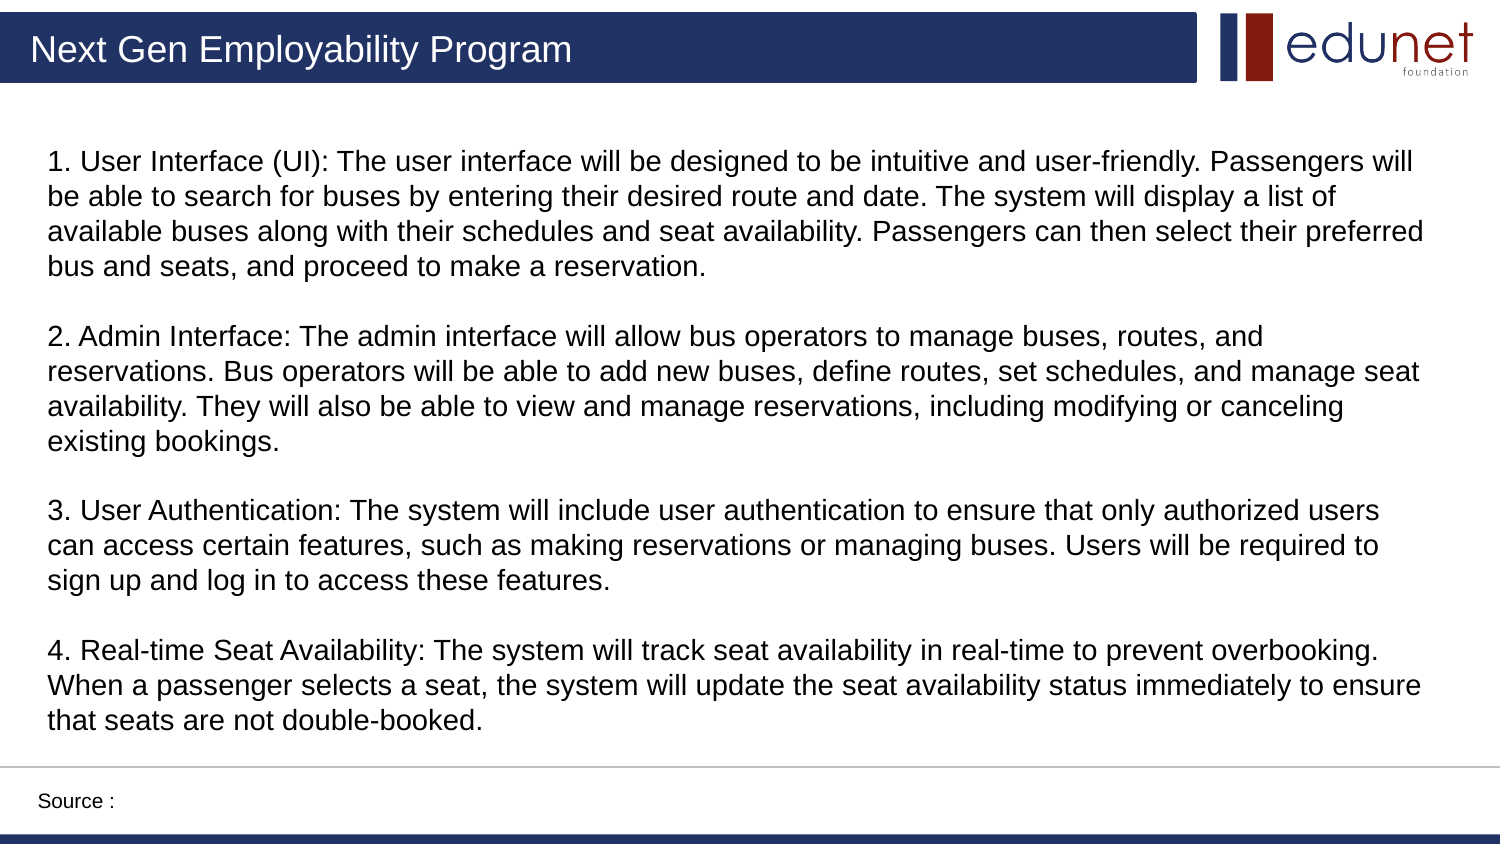

1. User Interface (UI): The user interface will be designed to be intuitive and user-friendly. Passengers will be able to search for buses by entering their desired route and date. The system will display a list of available buses along with their schedules and seat availability. Passengers can then select their preferred bus and seats, and proceed to make a reservation.

2. Admin Interface: The admin interface will allow bus operators to manage buses, routes, and reservations. Bus operators will be able to add new buses, define routes, set schedules, and manage seat availability. They will also be able to view and manage reservations, including modifying or canceling existing bookings.

3. User Authentication: The system will include user authentication to ensure that only authorized users can access certain features, such as making reservations or managing buses. Users will be required to sign up and log in to access these features.

4. Real-time Seat Availability: The system will track seat availability in real-time to prevent overbooking. When a passenger selects a seat, the system will update the seat availability status immediately to ensure that seats are not double-booked.
Source :